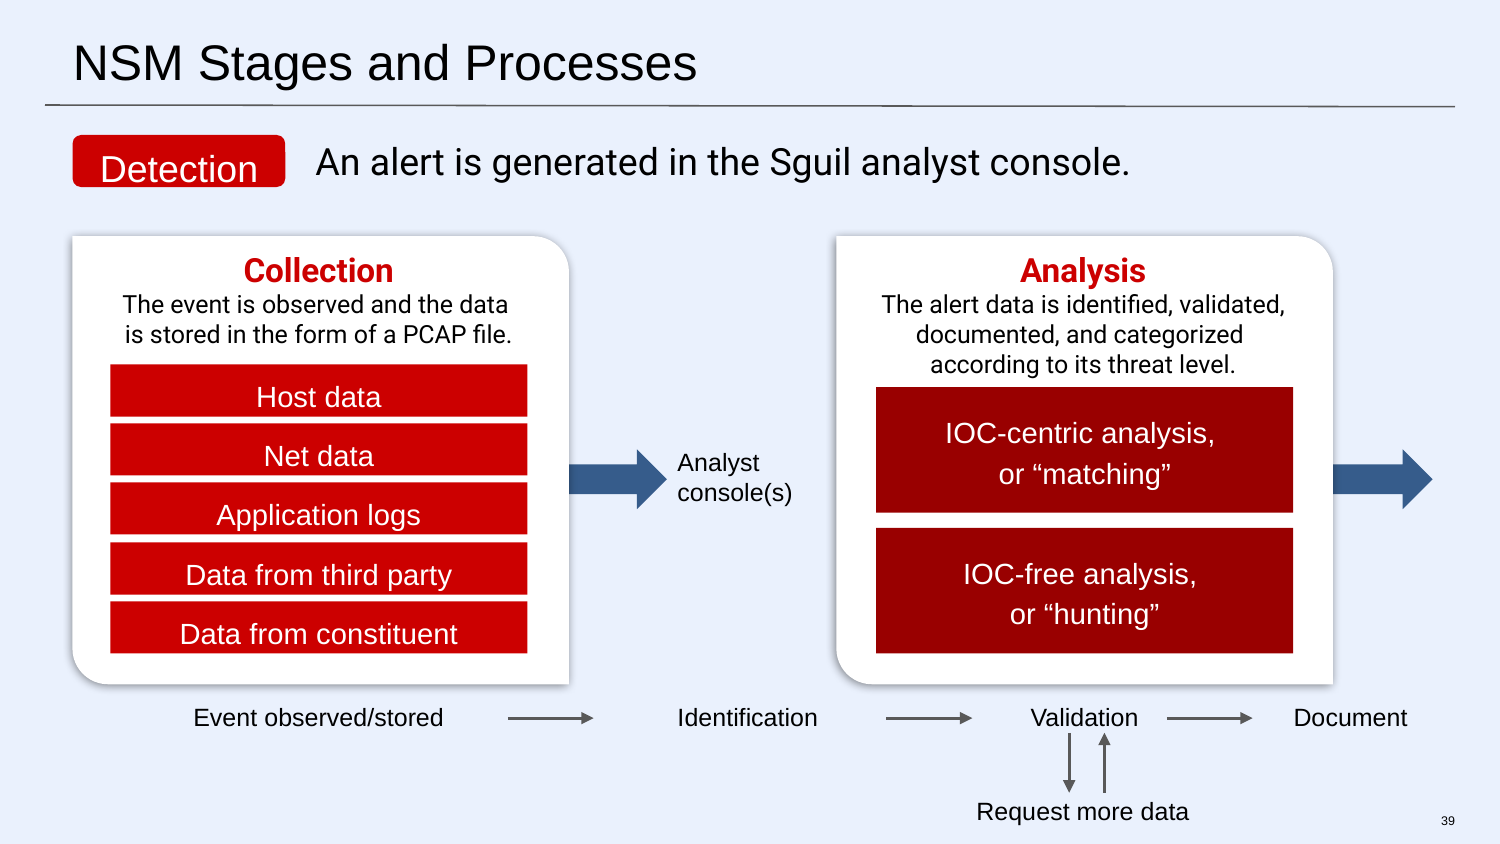

# NSM Stages and Processes
An alert is generated in the Sguil analyst console.
Detection
Collection
The event is observed and the data
is stored in the form of a PCAP file.
Analysis
The alert data is identified, validated, documented, and categorized
according to its threat level.

Host data
IOC-centric analysis,
or “matching”
Net data
Analyst console(s)

Application logs
IOC-free analysis,
or “hunting”
Data from third party
Data from constituent
Event observed/stored
Identification
Validation
Document
Request more data

39